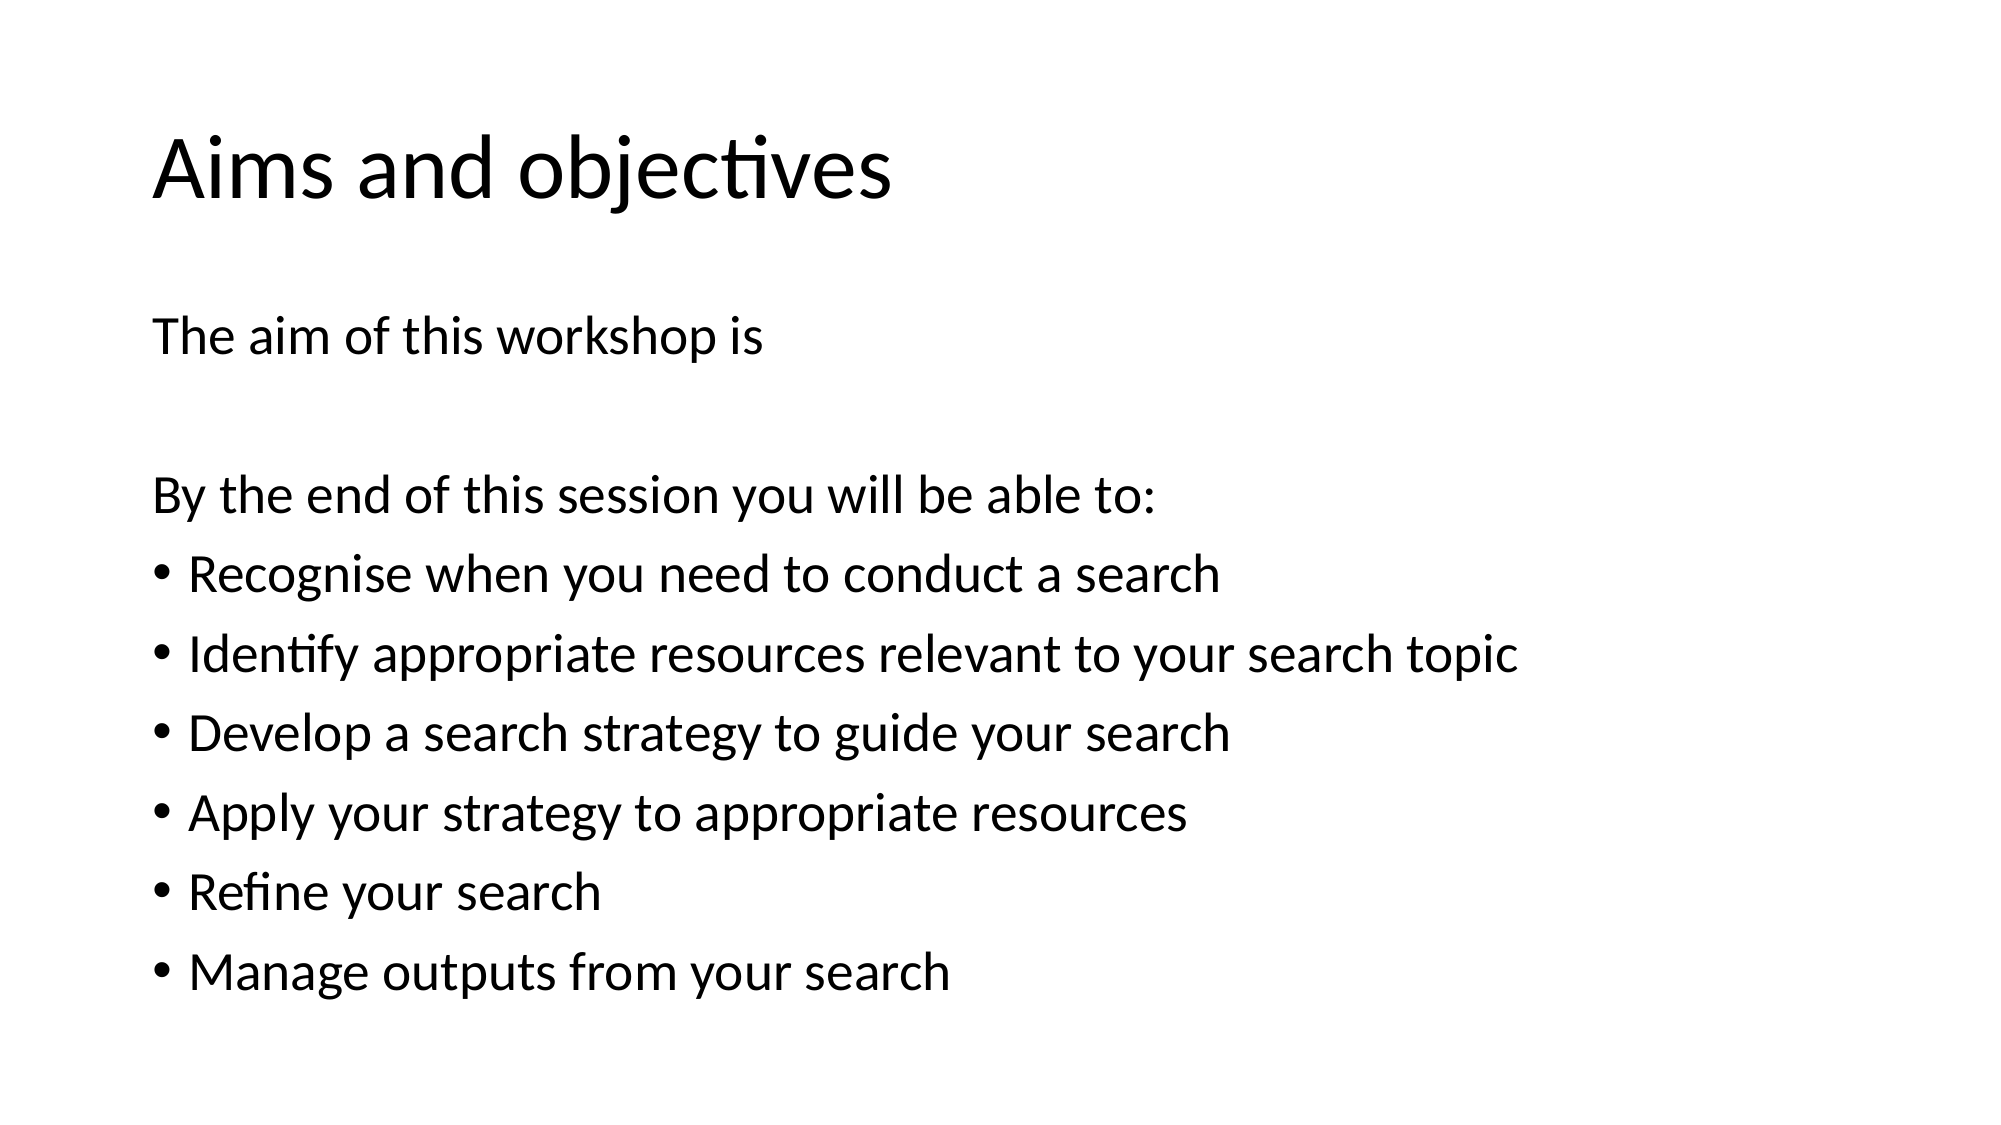

# Aims and objectives
The aim of this workshop is

By the end of this session you will be able to:
Recognise when you need to conduct a search
Identify appropriate resources relevant to your search topic
Develop a search strategy to guide your search
Apply your strategy to appropriate resources
Refine your search
Manage outputs from your search